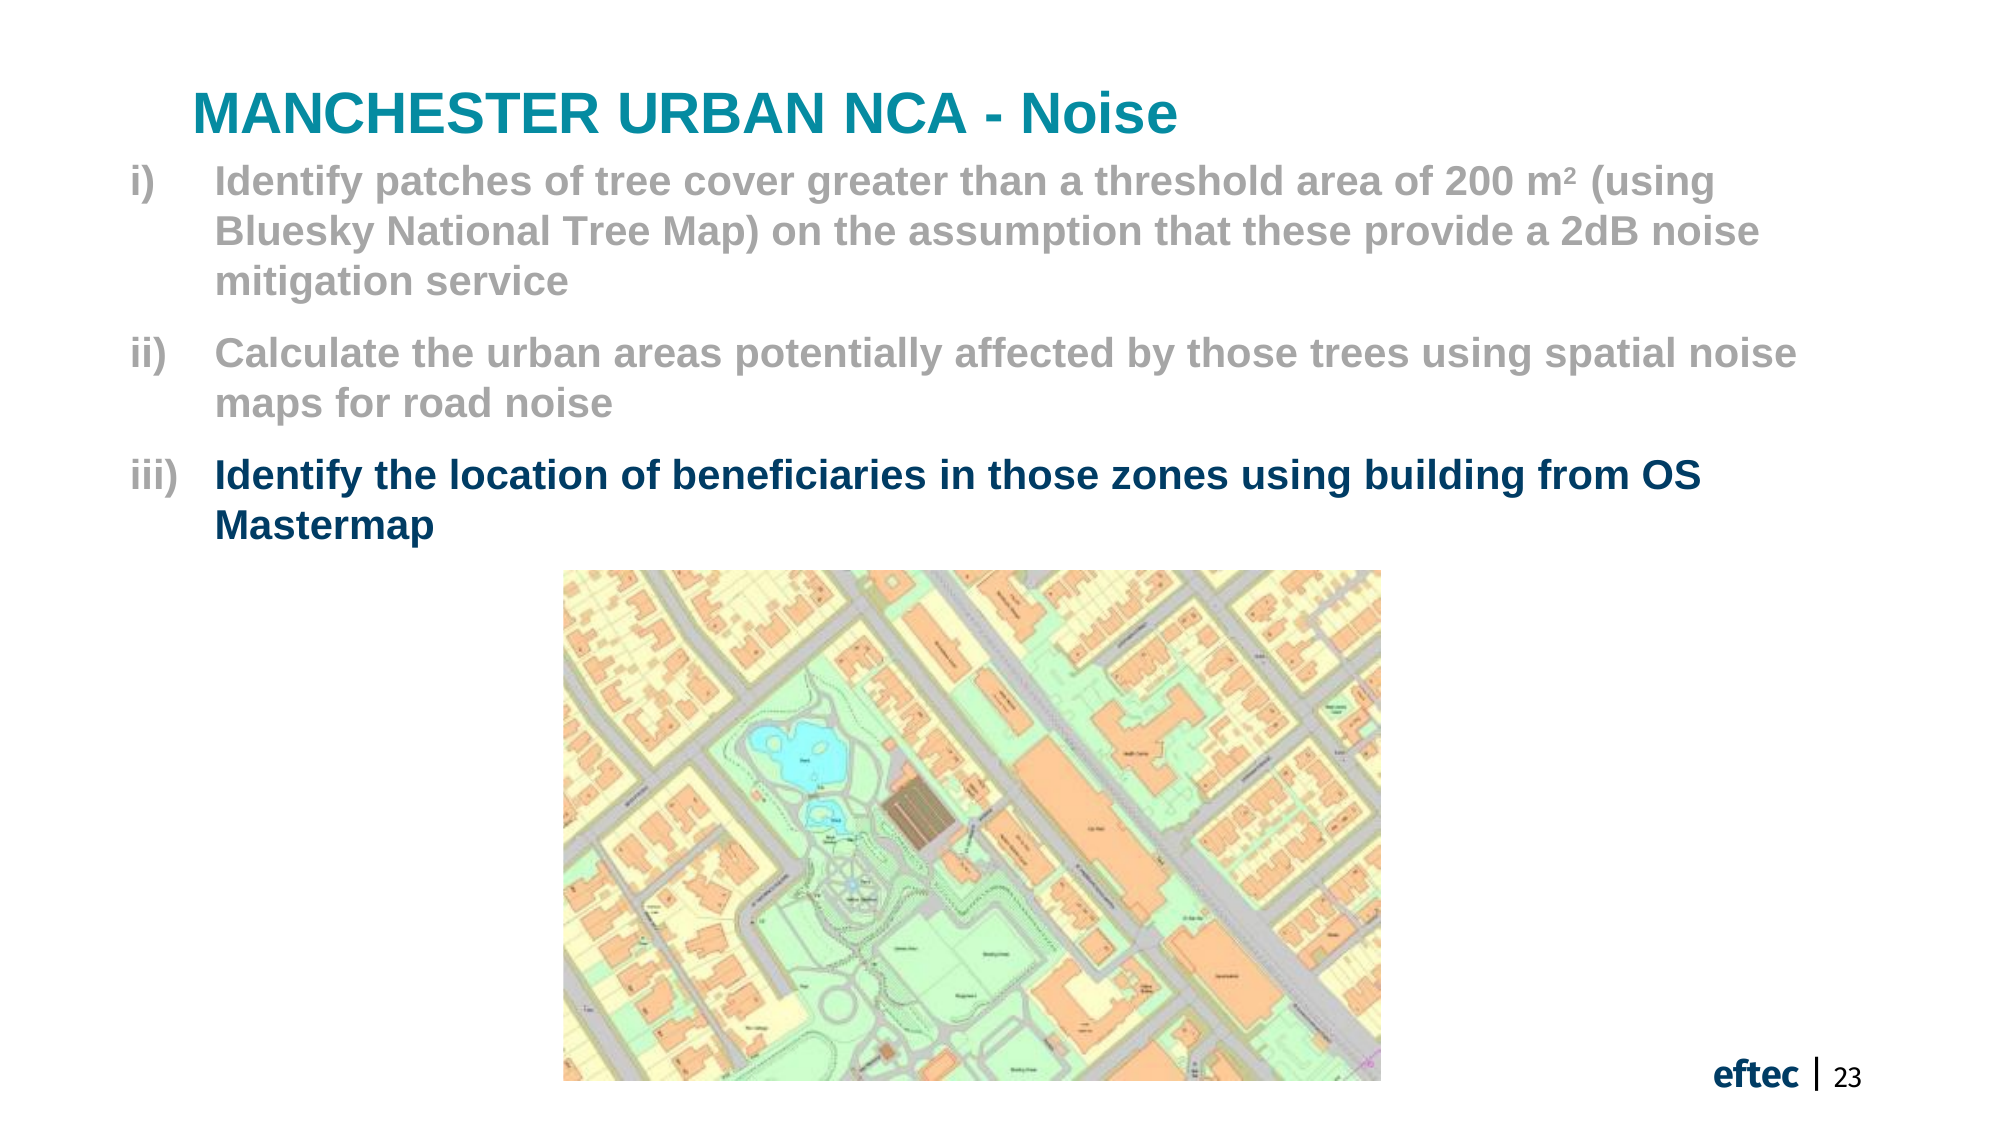

# MANCHESTER URBAN NCA - Noise
Identify patches of tree cover greater than a threshold area of 200 m2  (using Bluesky National Tree Map) on the assumption that these provide a 2dB noise mitigation service
Calculate the urban areas potentially affected by those trees using spatial noise maps for road noise
Identify the location of beneficiaries in those zones using building from OS Mastermap

eftec | 23